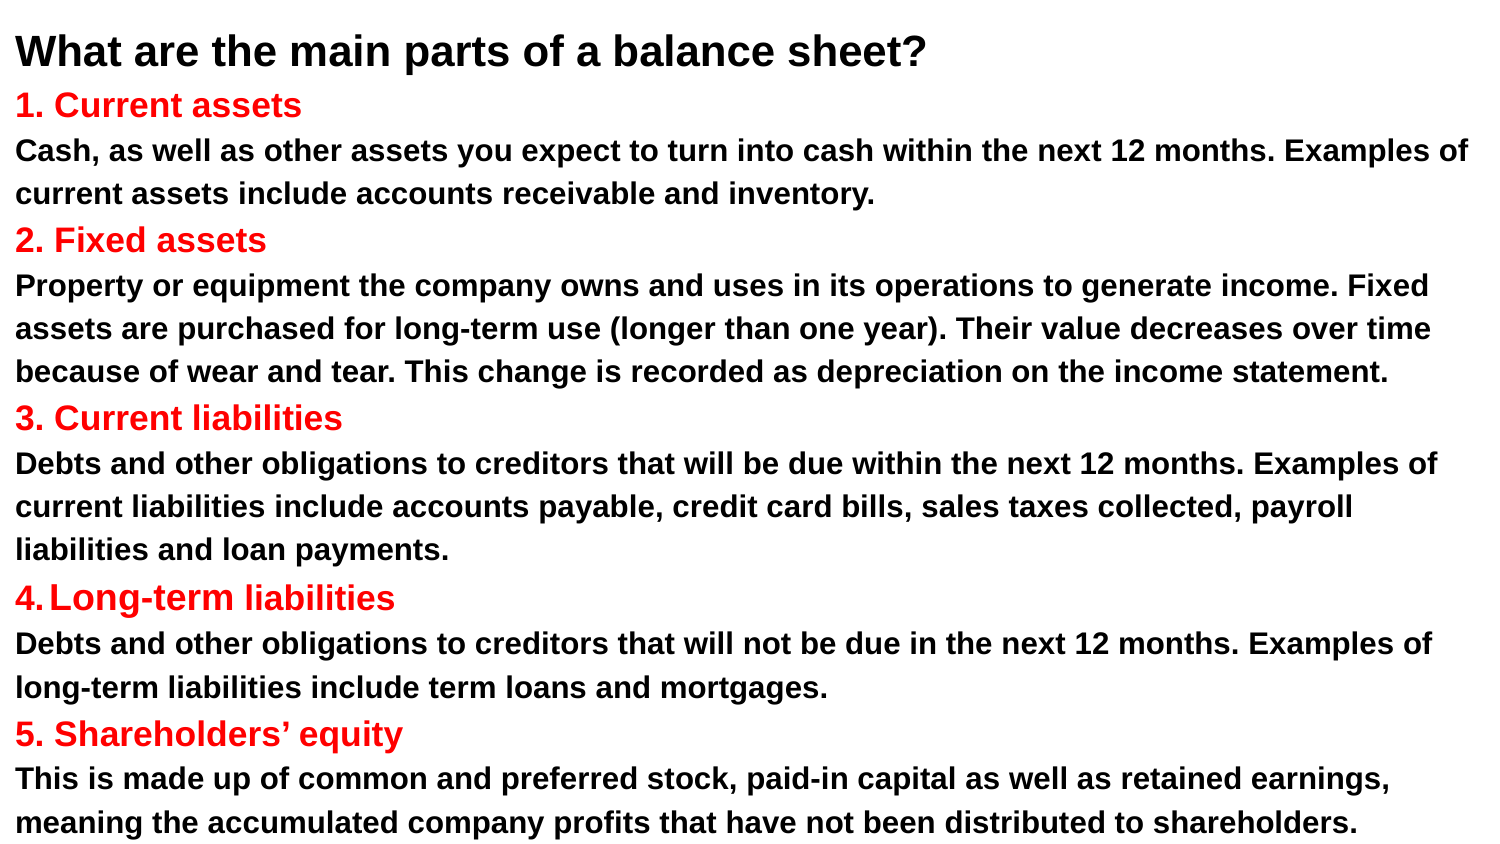

What are the main parts of a balance sheet?
1. Current assets
Cash, as well as other assets you expect to turn into cash within the next 12 months. Examples of current assets include accounts receivable and inventory.
2. Fixed assets
Property or equipment the company owns and uses in its operations to generate income. Fixed assets are purchased for long-term use (longer than one year). Their value decreases over time because of wear and tear. This change is recorded as depreciation on the income statement.
3. Current liabilities
Debts and other obligations to creditors that will be due within the next 12 months. Examples of current liabilities include accounts payable, credit card bills, sales taxes collected, payroll liabilities and loan payments.
4. Long-term liabilities
Debts and other obligations to creditors that will not be due in the next 12 months. Examples of long-term liabilities include term loans and mortgages.
5. Shareholders’ equity
This is made up of common and preferred stock, paid-in capital as well as retained earnings, meaning the accumulated company profits that have not been distributed to shareholders.